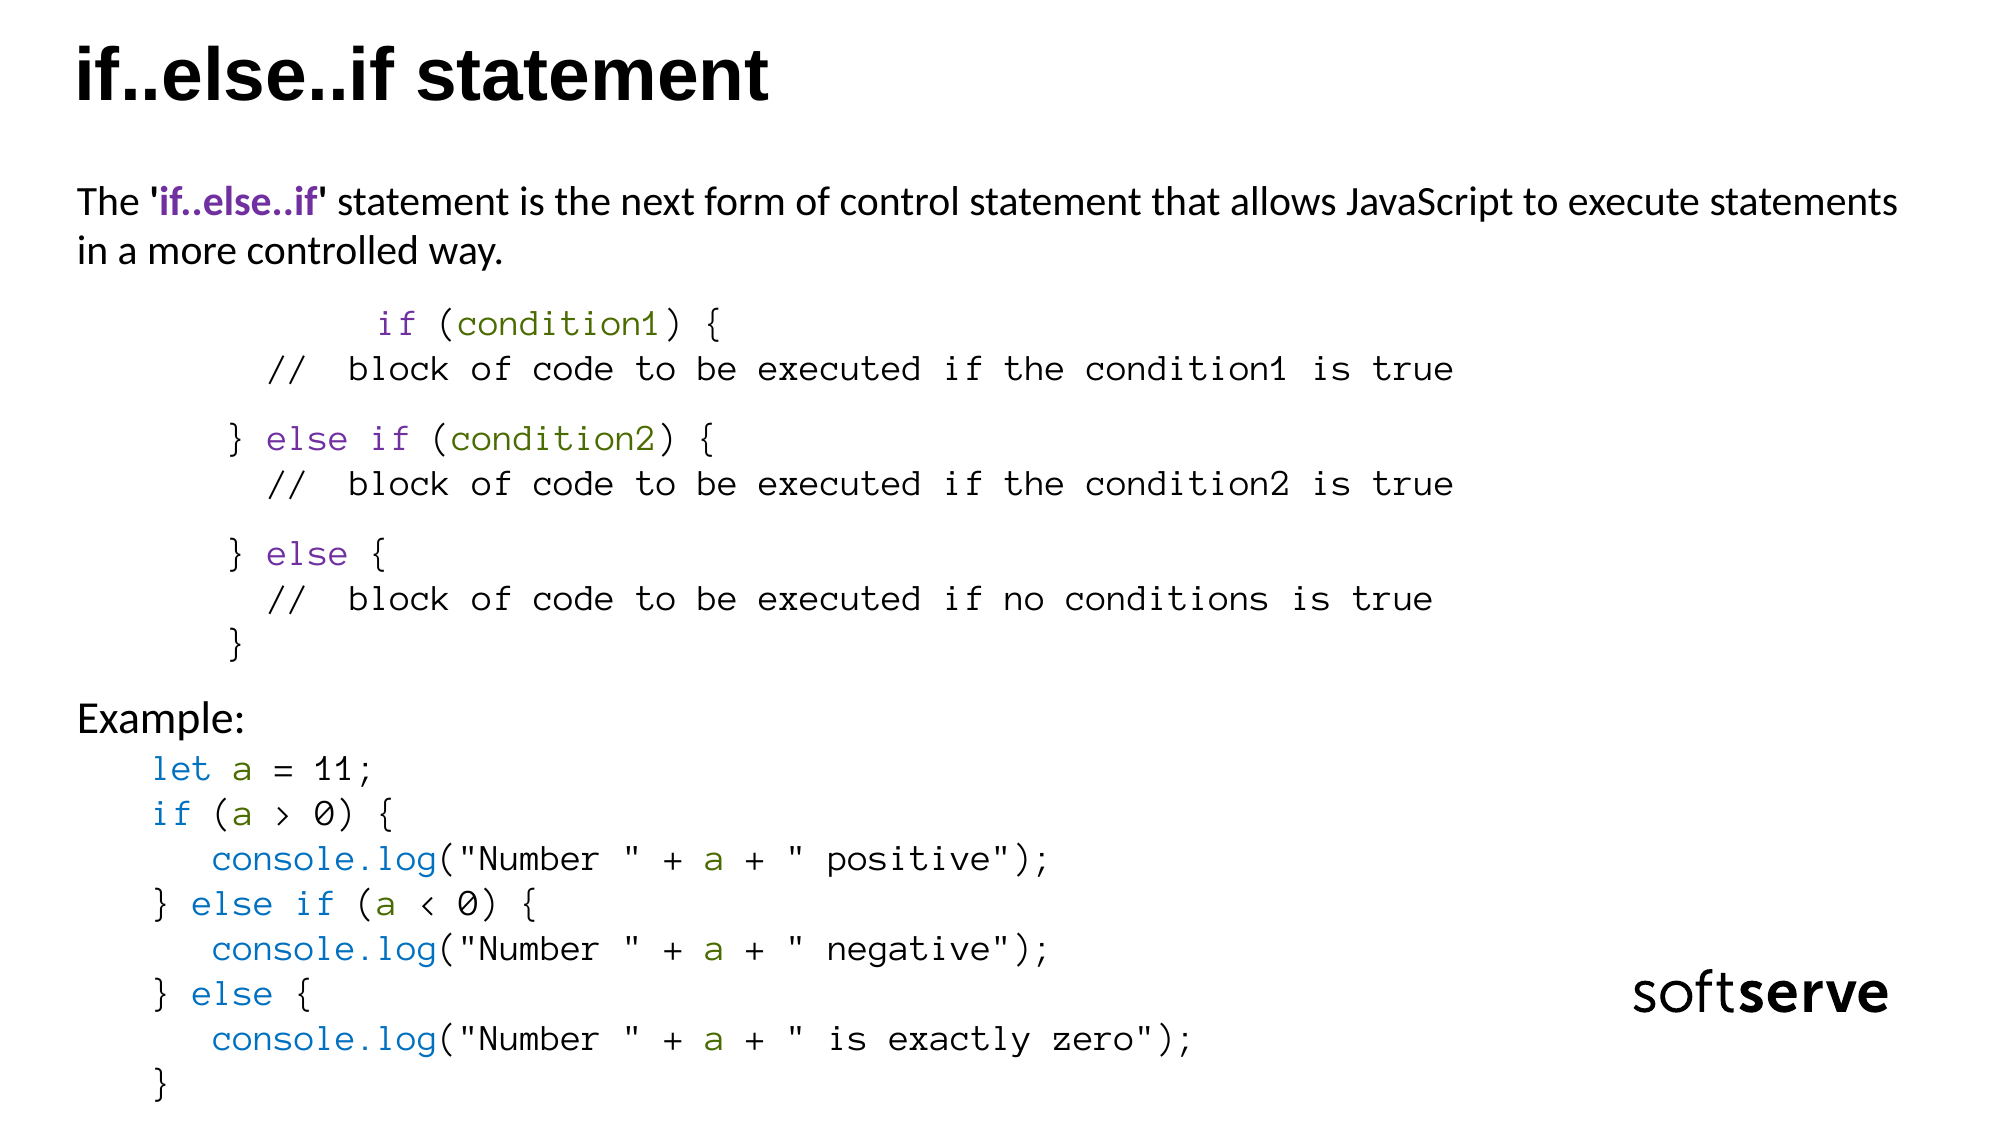

# if..else..if statement
The 'if..else..if' statement is the next form of control statement that allows JavaScript to execute statements in a more controlled way.
	if (condition1) {
  //  block of code to be executed if the condition1 is true
} else if (condition2) {
  //  block of code to be executed if the condition2 is true
} else {
  //  block of code to be executed if no conditions is true
}
Example:
let a = 11;
if (a > 0) {
   console.log("Number " + a + " positive");
} else if (a < 0) {
   console.log("Number " + a + " negative");
} else {
   console.log("Number " + a + " is exactly zero");
}